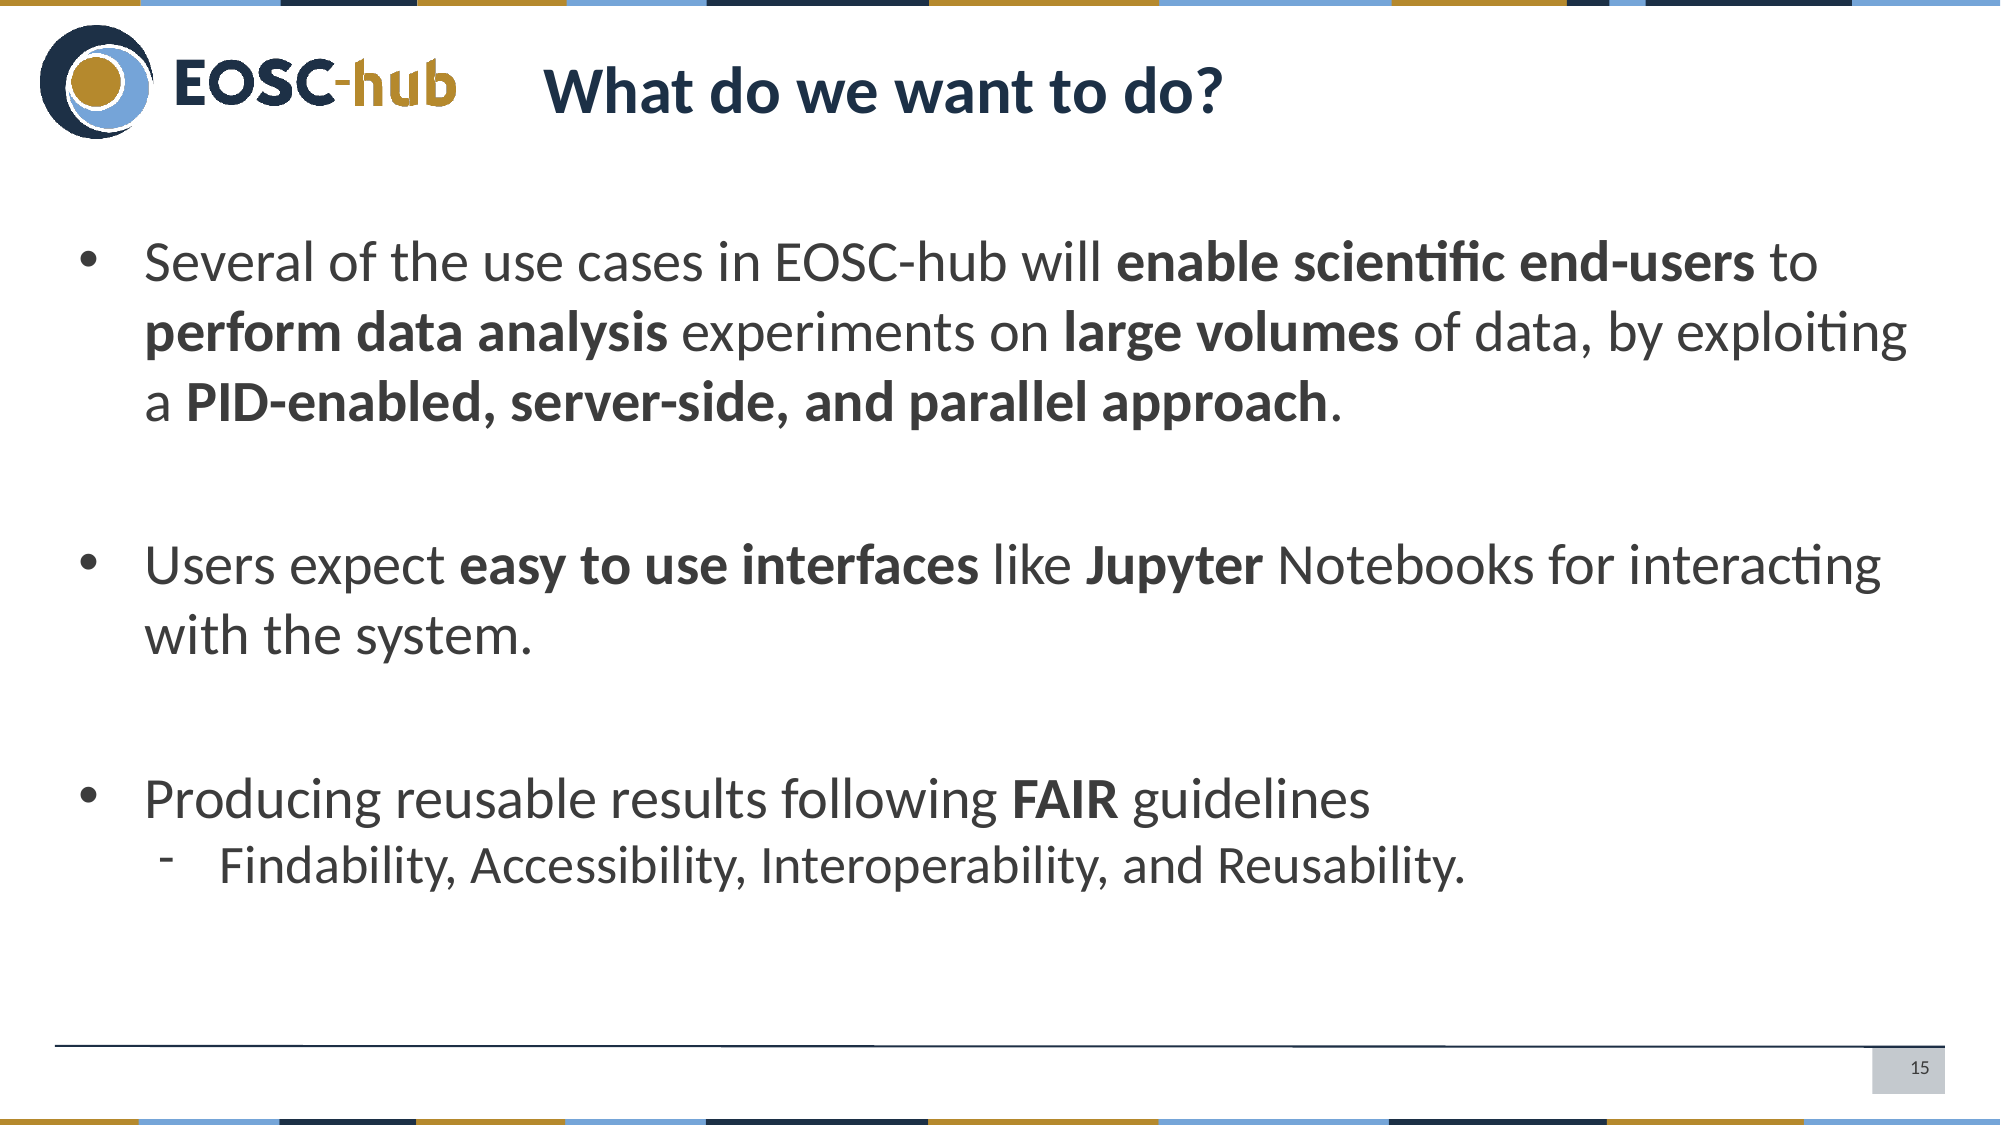

What do we want to do?
Several of the use cases in EOSC-hub will enable scientific end-users to perform data analysis experiments on large volumes of data, by exploiting a PID-enabled, server-side, and parallel approach.

Users expect easy to use interfaces like Jupyter Notebooks for interacting with the system.

Producing reusable results following FAIR guidelines
Findability, Accessibility, Interoperability, and Reusability.
15